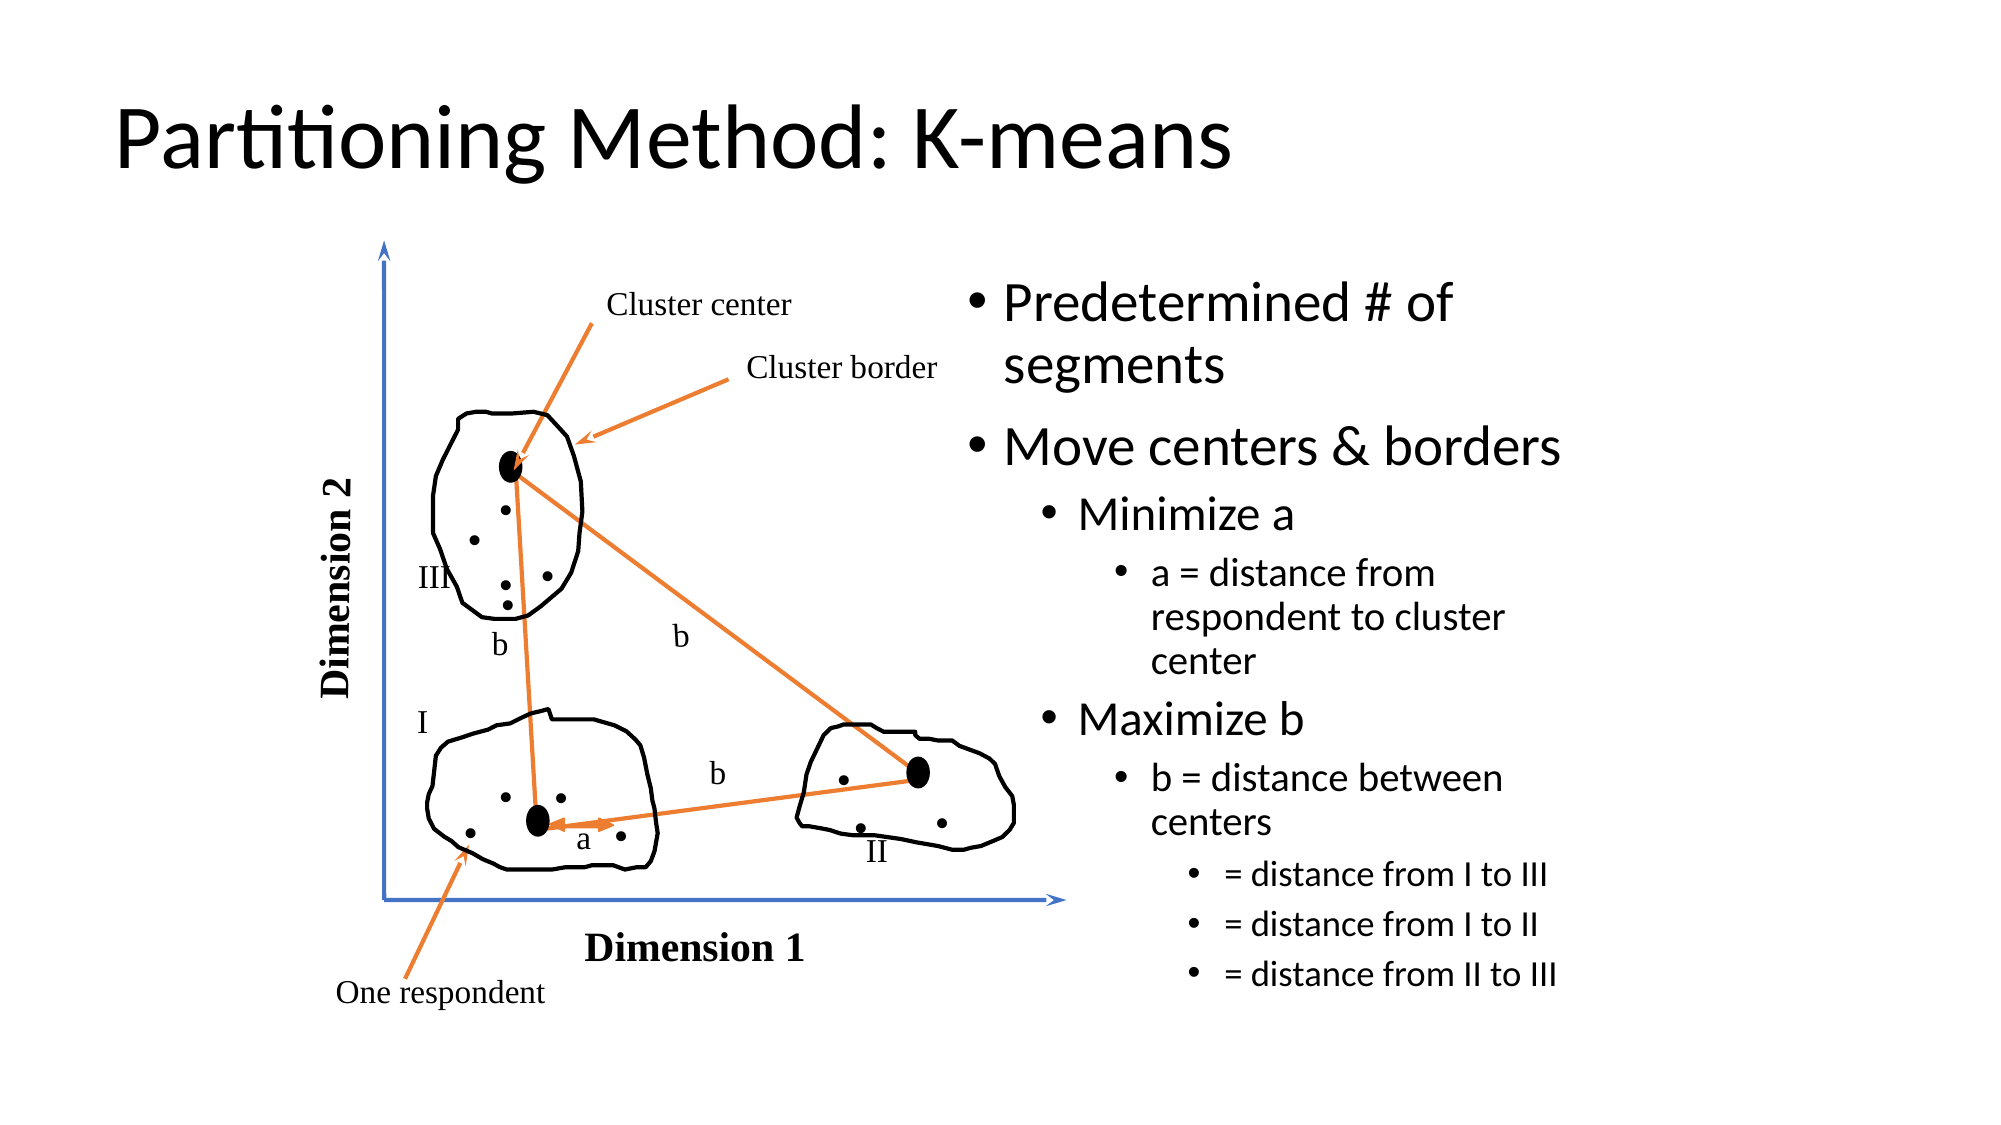

# Partitioning Method: K-means

Predetermined # of segments
Move centers & borders
Minimize a
a = distance from respondent to cluster center
Maximize b
b = distance between centers
= distance from I to III
= distance from I to II
= distance from II to III
Cluster center

Cluster border

III
I

II

b

b

b
•
•
•
•
Dimension 2
•
•
•
•
•
•
•
•
a

One respondent

Dimension 1